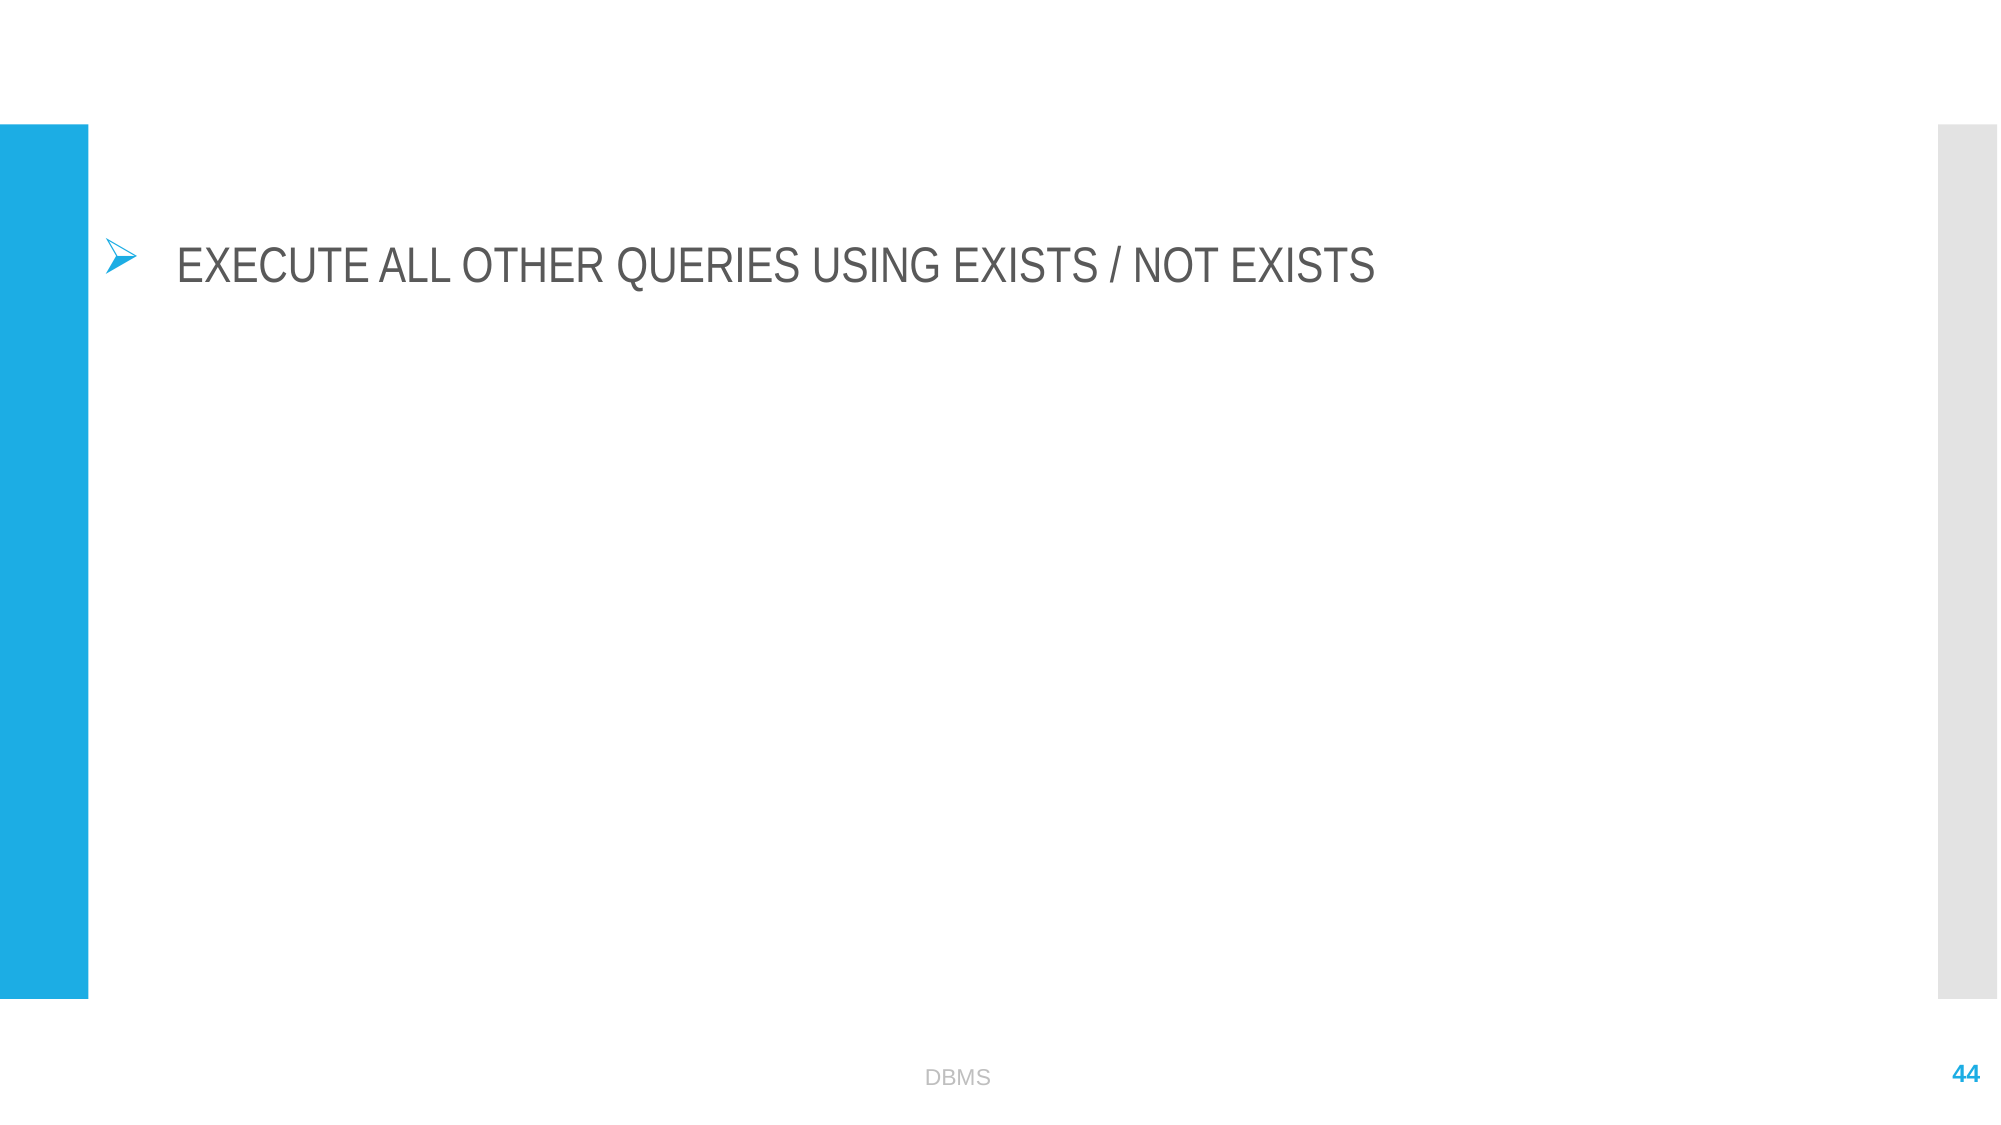

#
EXECUTE ALL OTHER QUERIES USING EXISTS / NOT EXISTS
44
DBMS